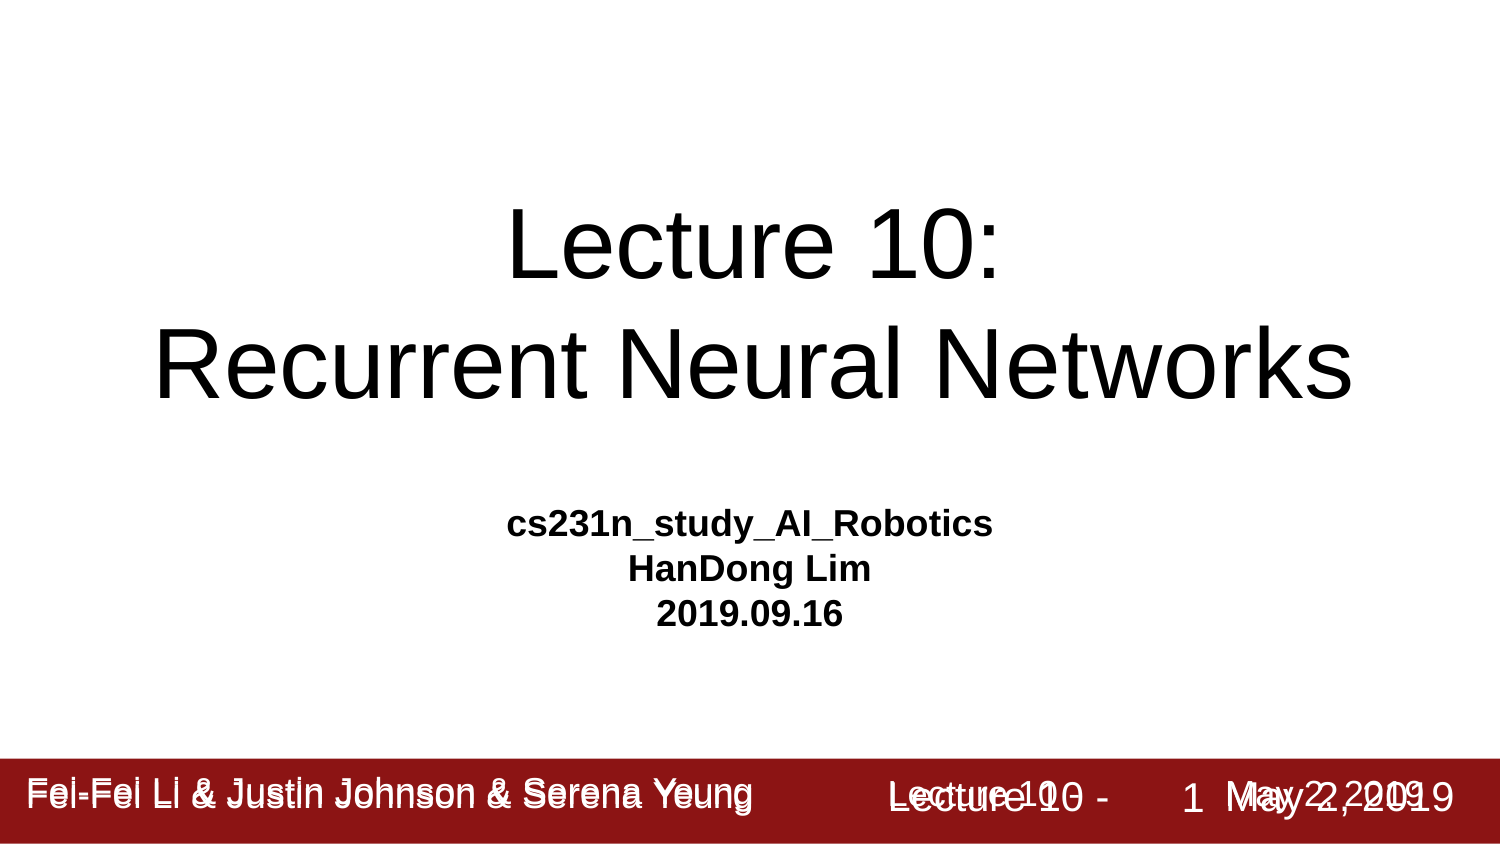

# Lecture 10:  Recurrent Neural Networks
cs231n_study_AI_Robotics
HanDong Lim
2019.09.16
Lecture 10 -
May 2, 2019
Fei-Fei Li & Justin Johnson & Serena Yeung
1
Fei-Fei Li & Justin Johnson & Serena Yeung	Lecture 10 -	May 2, 2019